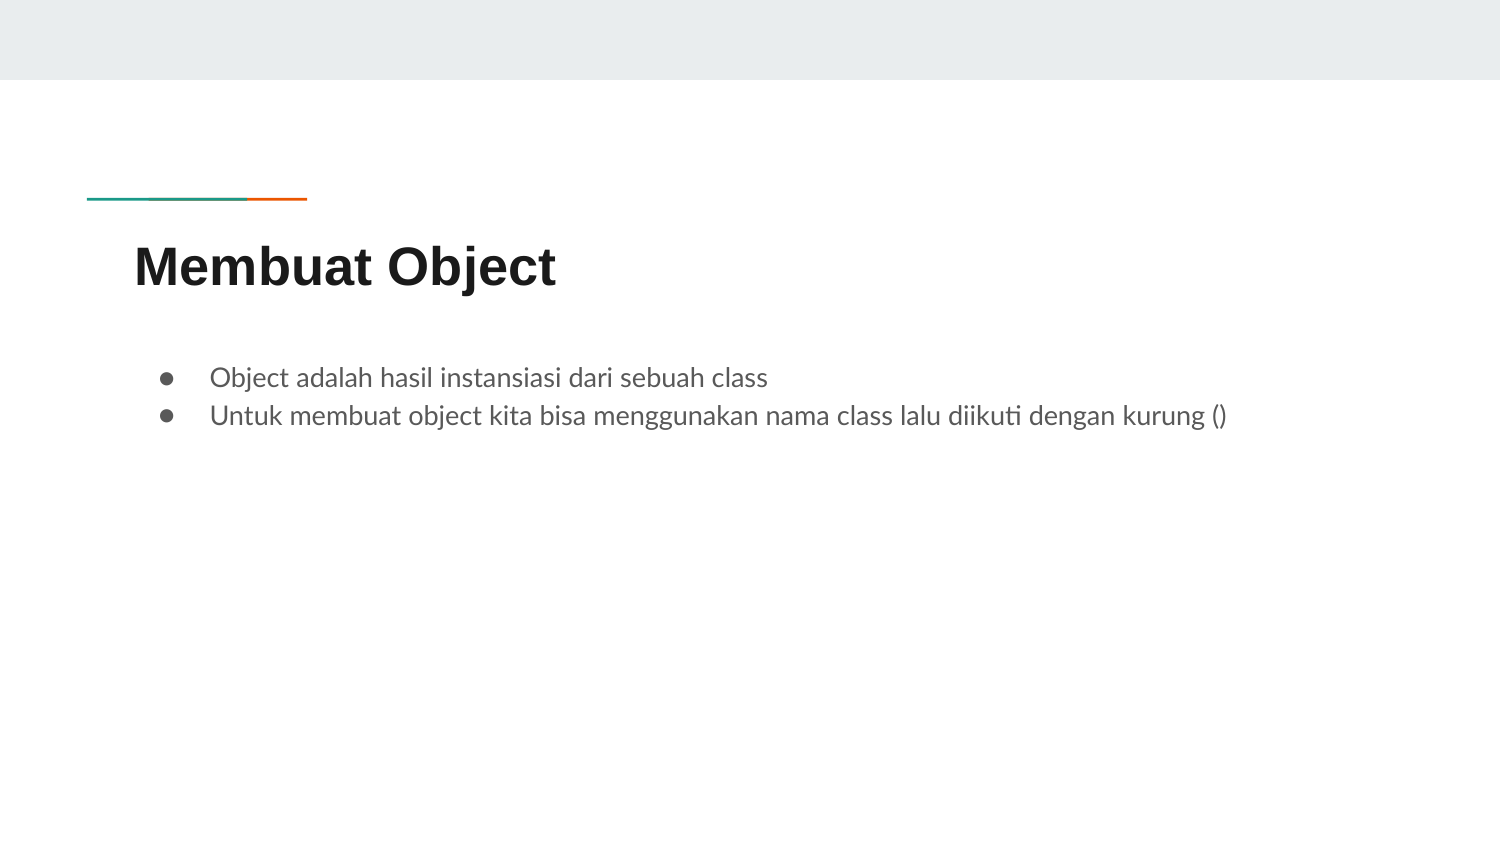

# Membuat Object
Object adalah hasil instansiasi dari sebuah class
Untuk membuat object kita bisa menggunakan nama class lalu diikuti dengan kurung ()